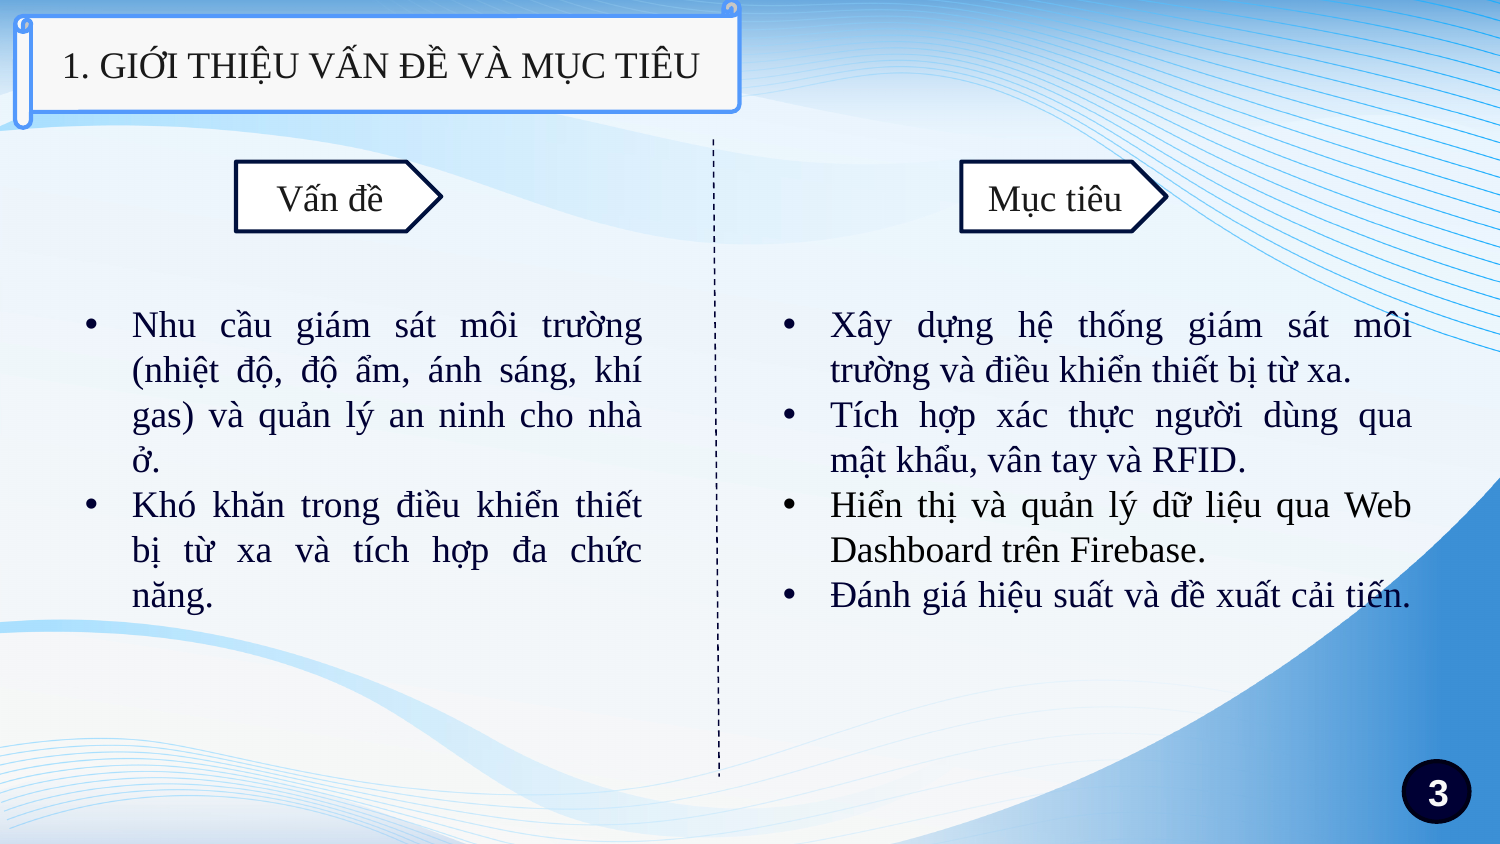

1. GIỚI THIỆU VẤN ĐỀ VÀ MỤC TIÊU
Vấn đề
Mục tiêu
Xây dựng hệ thống giám sát môi trường và điều khiển thiết bị từ xa.
Tích hợp xác thực người dùng qua mật khẩu, vân tay và RFID.
Hiển thị và quản lý dữ liệu qua Web Dashboard trên Firebase.
Đánh giá hiệu suất và đề xuất cải tiến.
Nhu cầu giám sát môi trường (nhiệt độ, độ ẩm, ánh sáng, khí gas) và quản lý an ninh cho nhà ở.
Khó khăn trong điều khiển thiết bị từ xa và tích hợp đa chức năng.
3